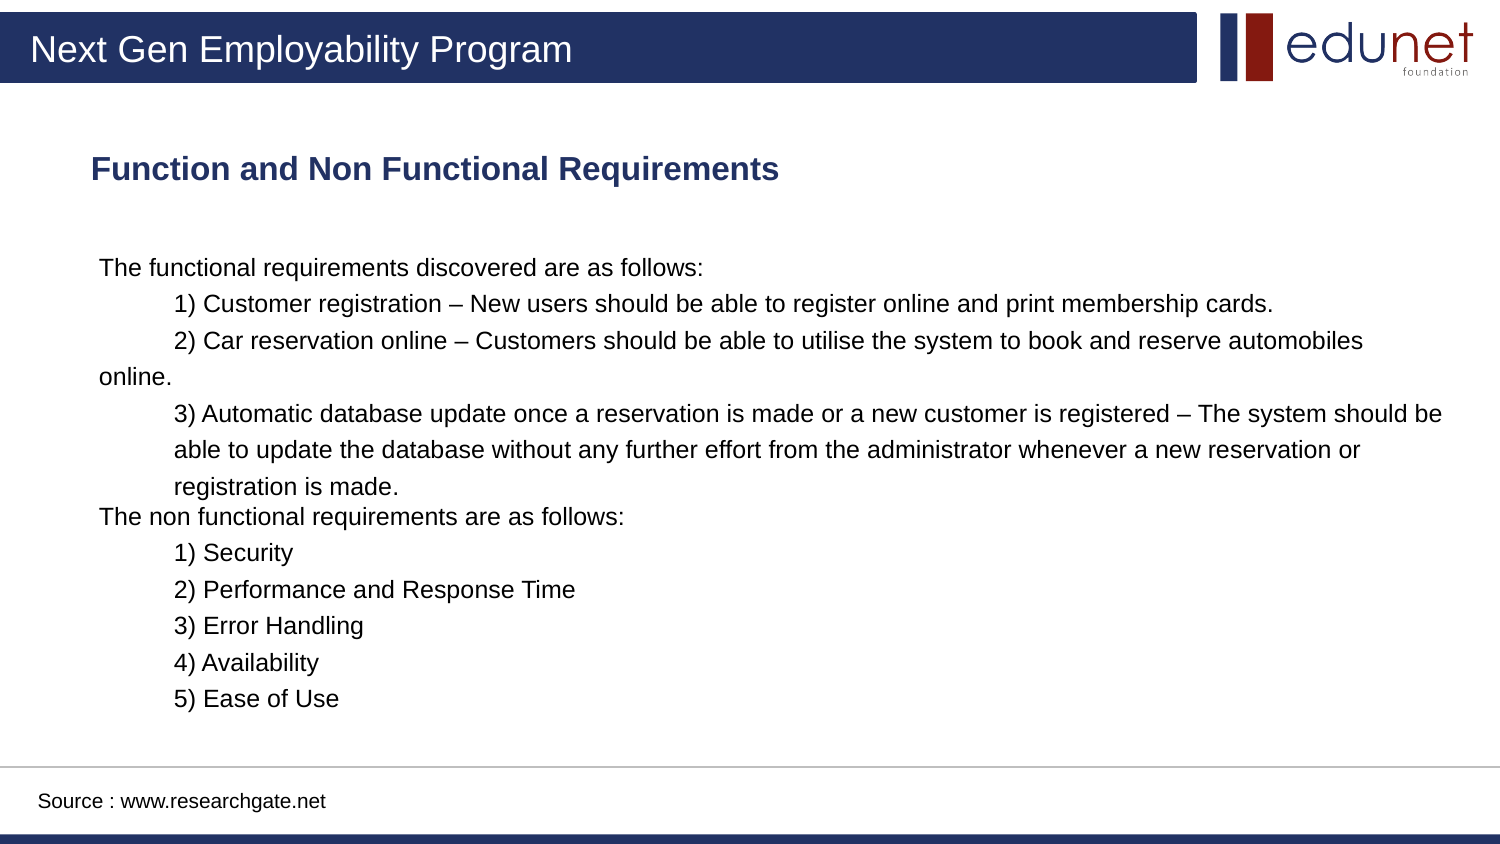

Function and Non Functional Requirements

The functional requirements discovered are as follows:
1) Customer registration – New users should be able to register online and print membership cards.
2) Car reservation online – Customers should be able to utilise the system to book and reserve automobiles online.
3) Automatic database update once a reservation is made or a new customer is registered – The system should be able to update the database without any further effort from the administrator whenever a new reservation or registration is made.
The non functional requirements are as follows:
1) Security
2) Performance and Response Time
3) Error Handling
4) Availability
5) Ease of Use
Source : www.researchgate.net